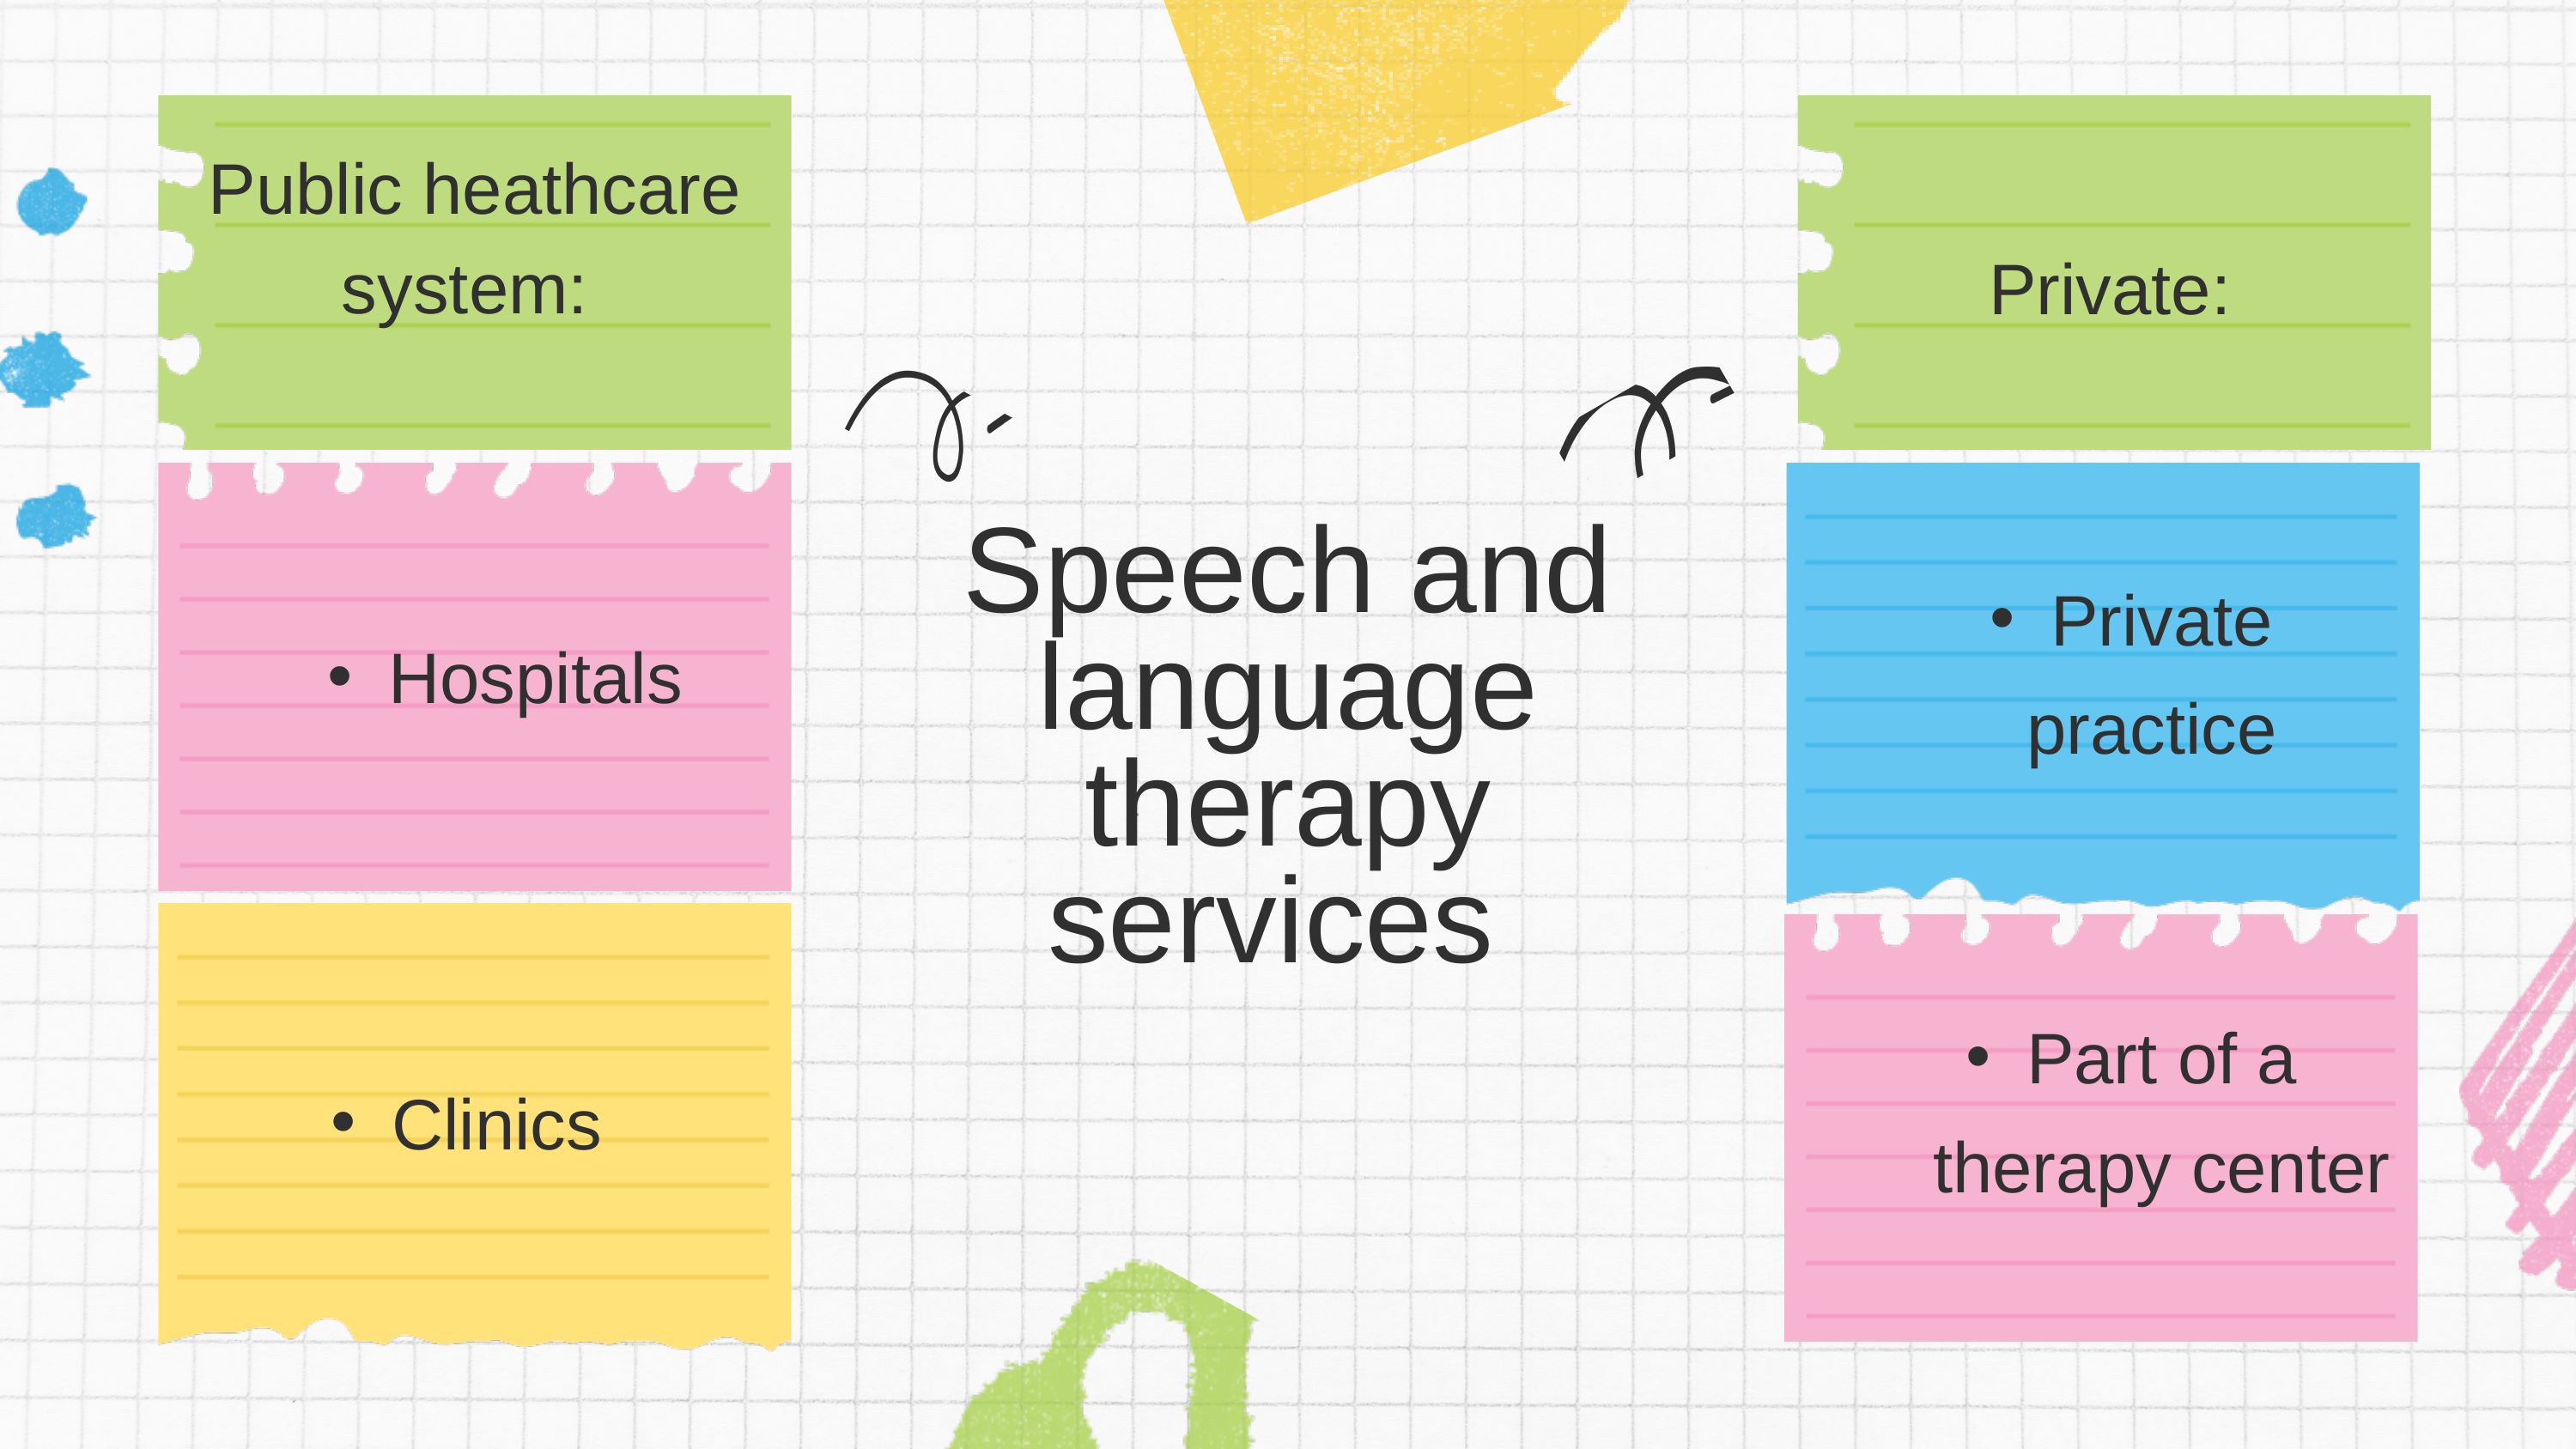

Public heathcare system:

Private:

Speech and language therapy services
Private practice
Hospitals

Part of a therapy center
Clinics